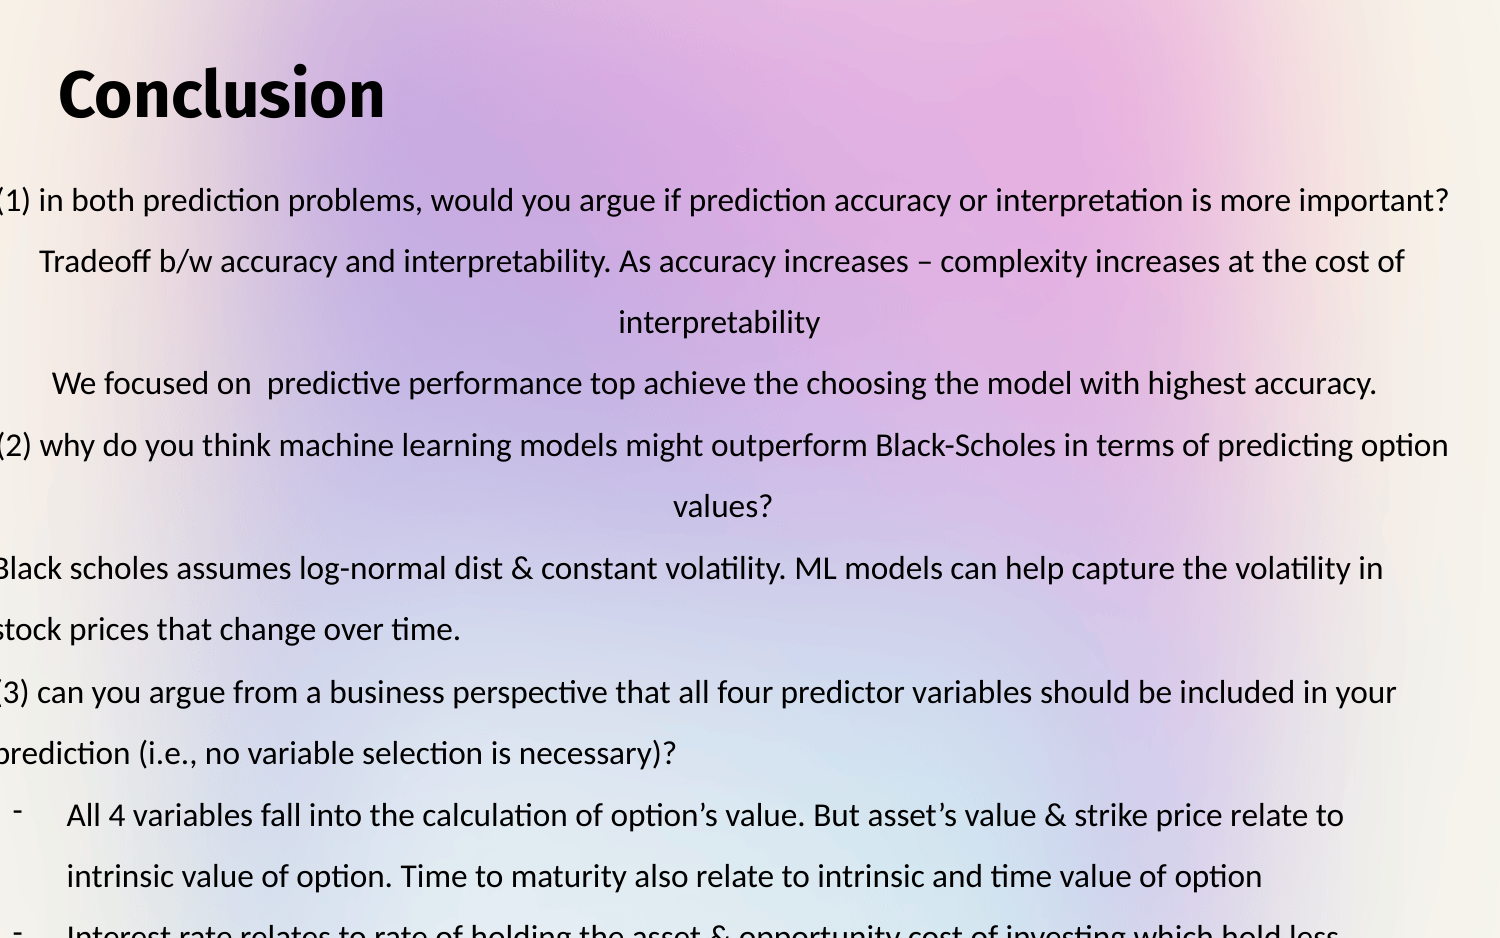

# Conclusion
(1) in both prediction problems, would you argue if prediction accuracy or interpretation is more important?
Tradeoff b/w accuracy and interpretability. As accuracy increases – complexity increases at the cost of interpretability
We focused on  predictive performance top achieve the choosing the model with highest accuracy.
(2) why do you think machine learning models might outperform Black-Scholes in terms of predicting option values?
Black scholes assumes log-normal dist & constant volatility. ML models can help capture the volatility in stock prices that change over time.
(3) can you argue from a business perspective that all four predictor variables should be included in your prediction (i.e., no variable selection is necessary)?
All 4 variables fall into the calculation of option’s value. But asset’s value & strike price relate to intrinsic value of option. Time to maturity also relate to intrinsic and time value of option
Interest rate relates to rate of holding the asset & opportunity cost of investing which hold less importance than the other 3 variables
(4) Are you comfortable about directly using your trained model to predict option values for Tesla stocks?
Why?
Asymmetric variables - growth rate, cash flow projection, tweets by elon musk